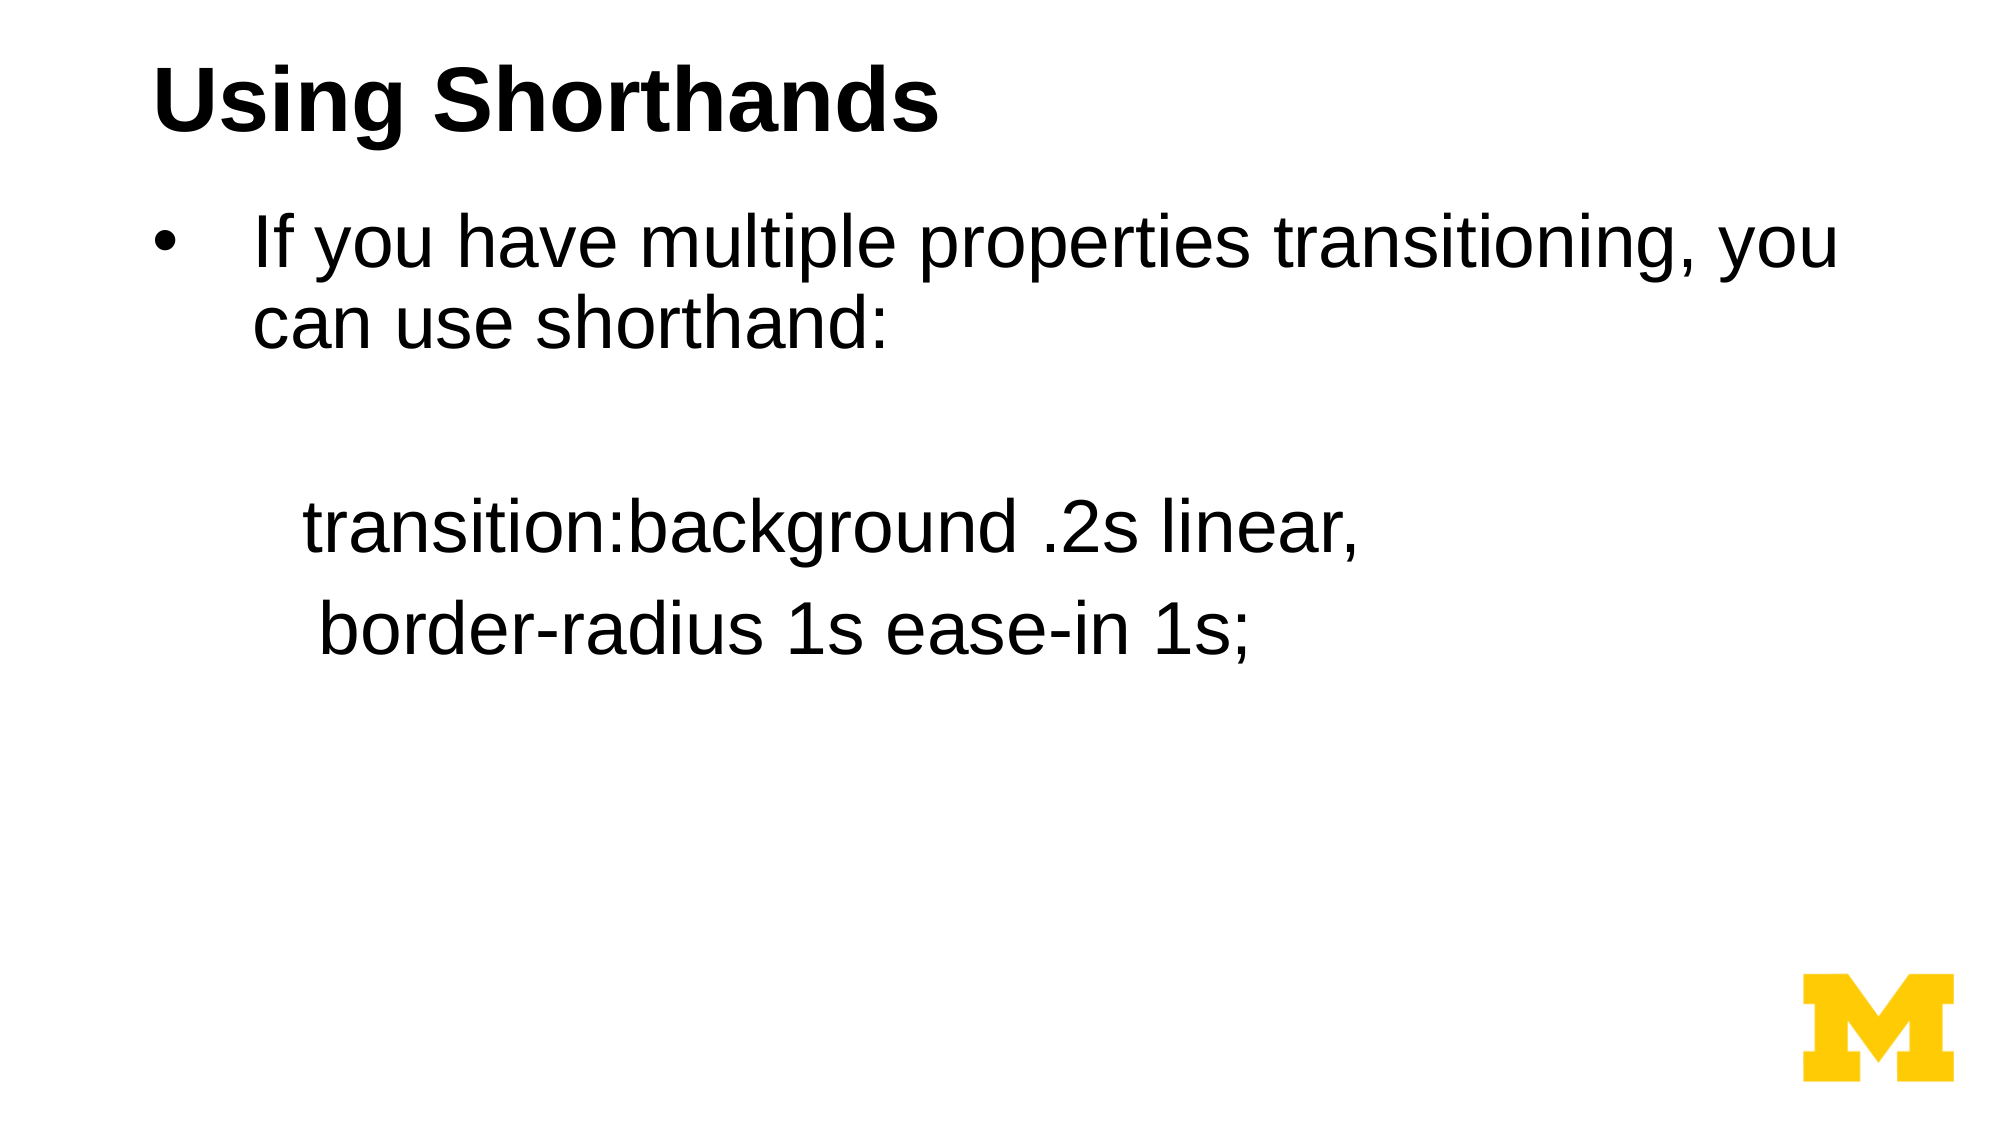

# Using Shorthands
If you have multiple properties transitioning, you can use shorthand:

	transition:background .2s linear,
        border-radius 1s ease-in 1s;